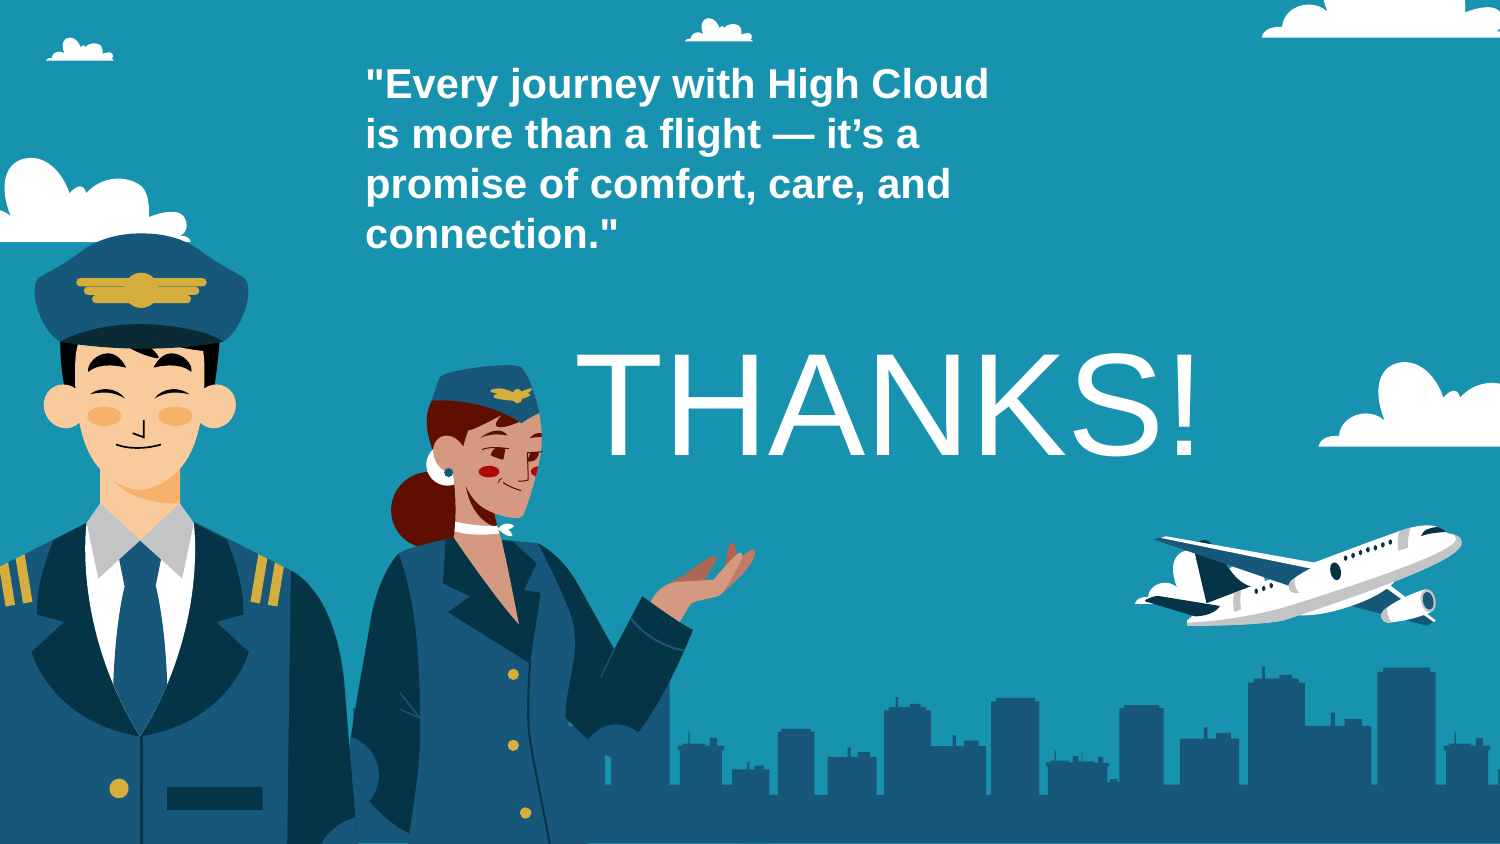

"Every journey with High Cloud is more than a flight — it’s a promise of comfort, care, and connection."

# THANKS!